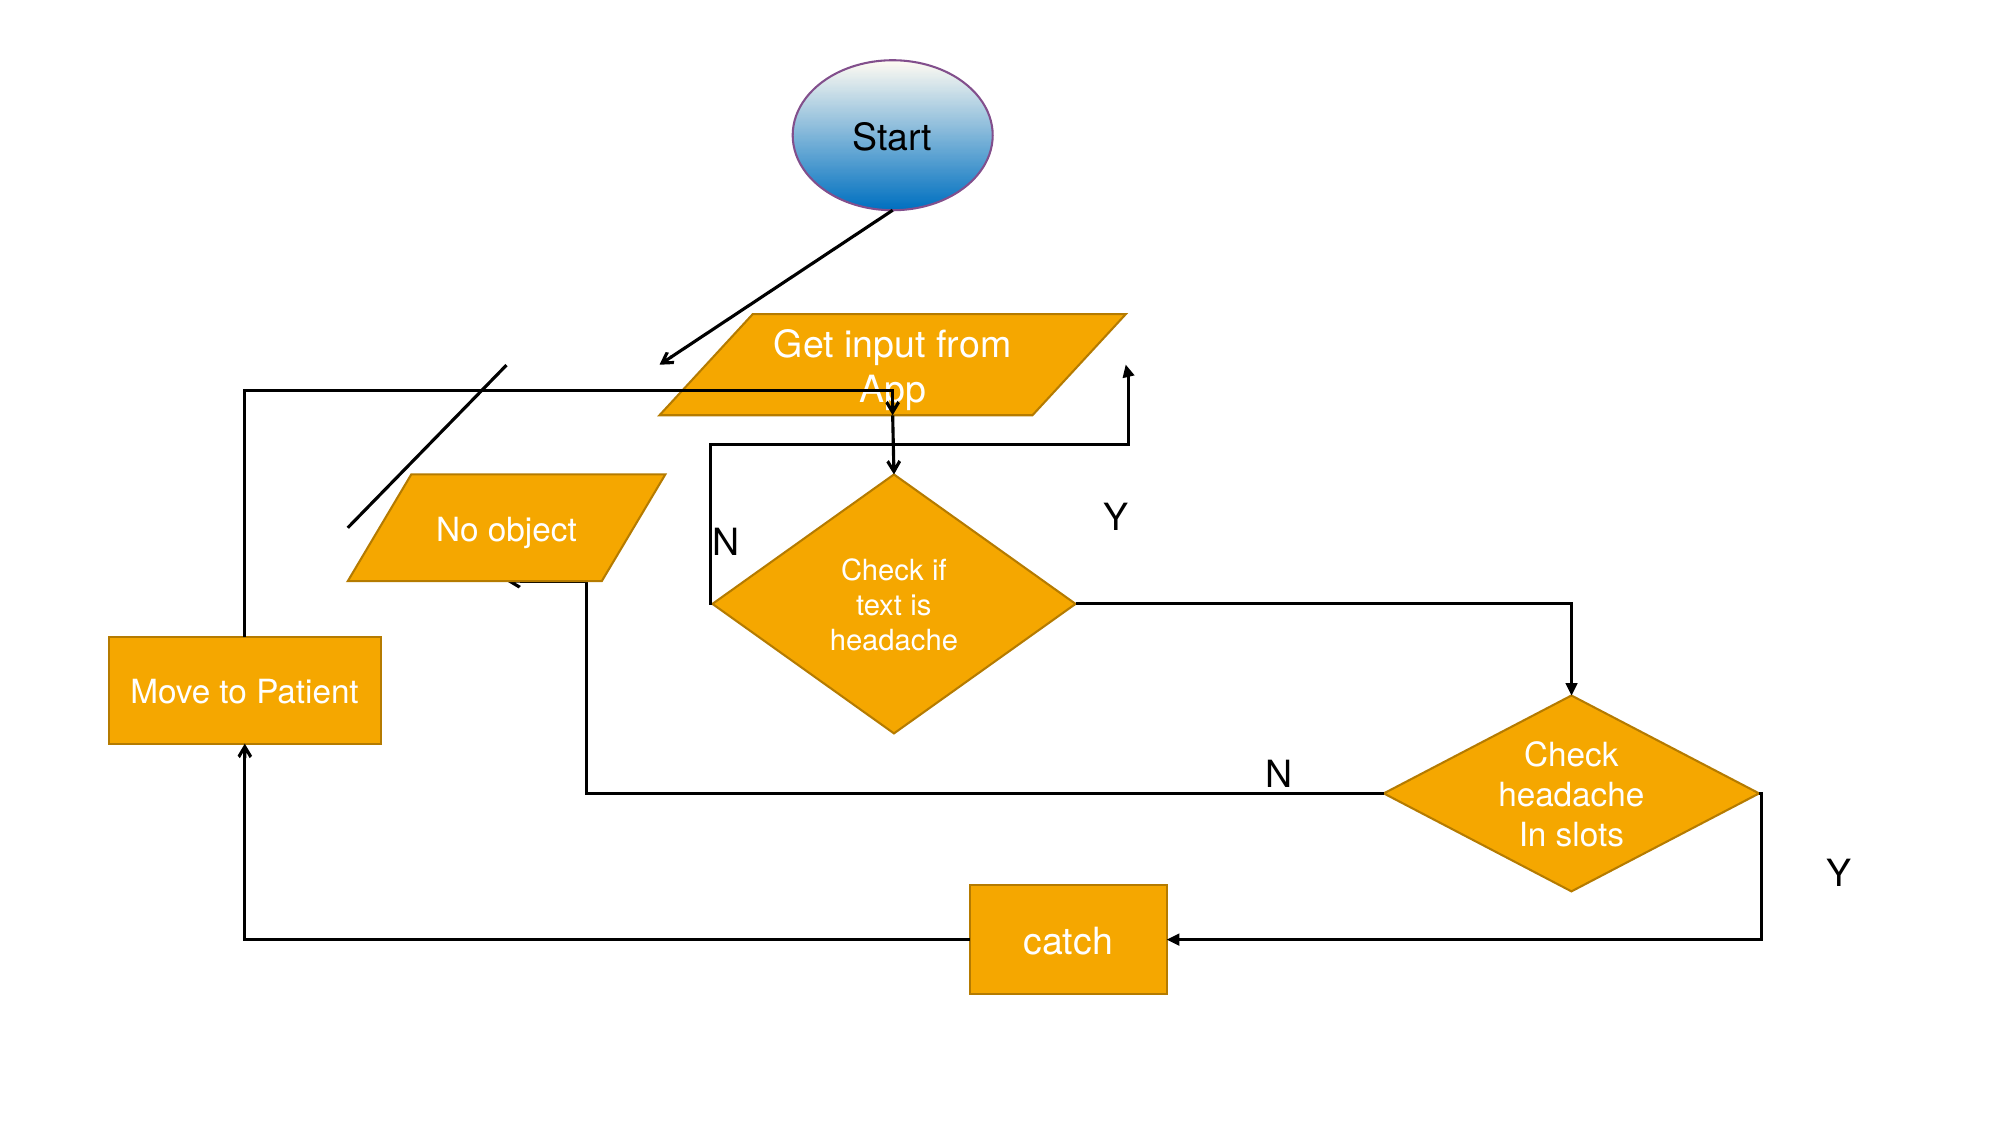

Start
Get input from App
No object
Check if text is headache
Y
N
Move to Patient
Check headache
In slots
N
Y
catch